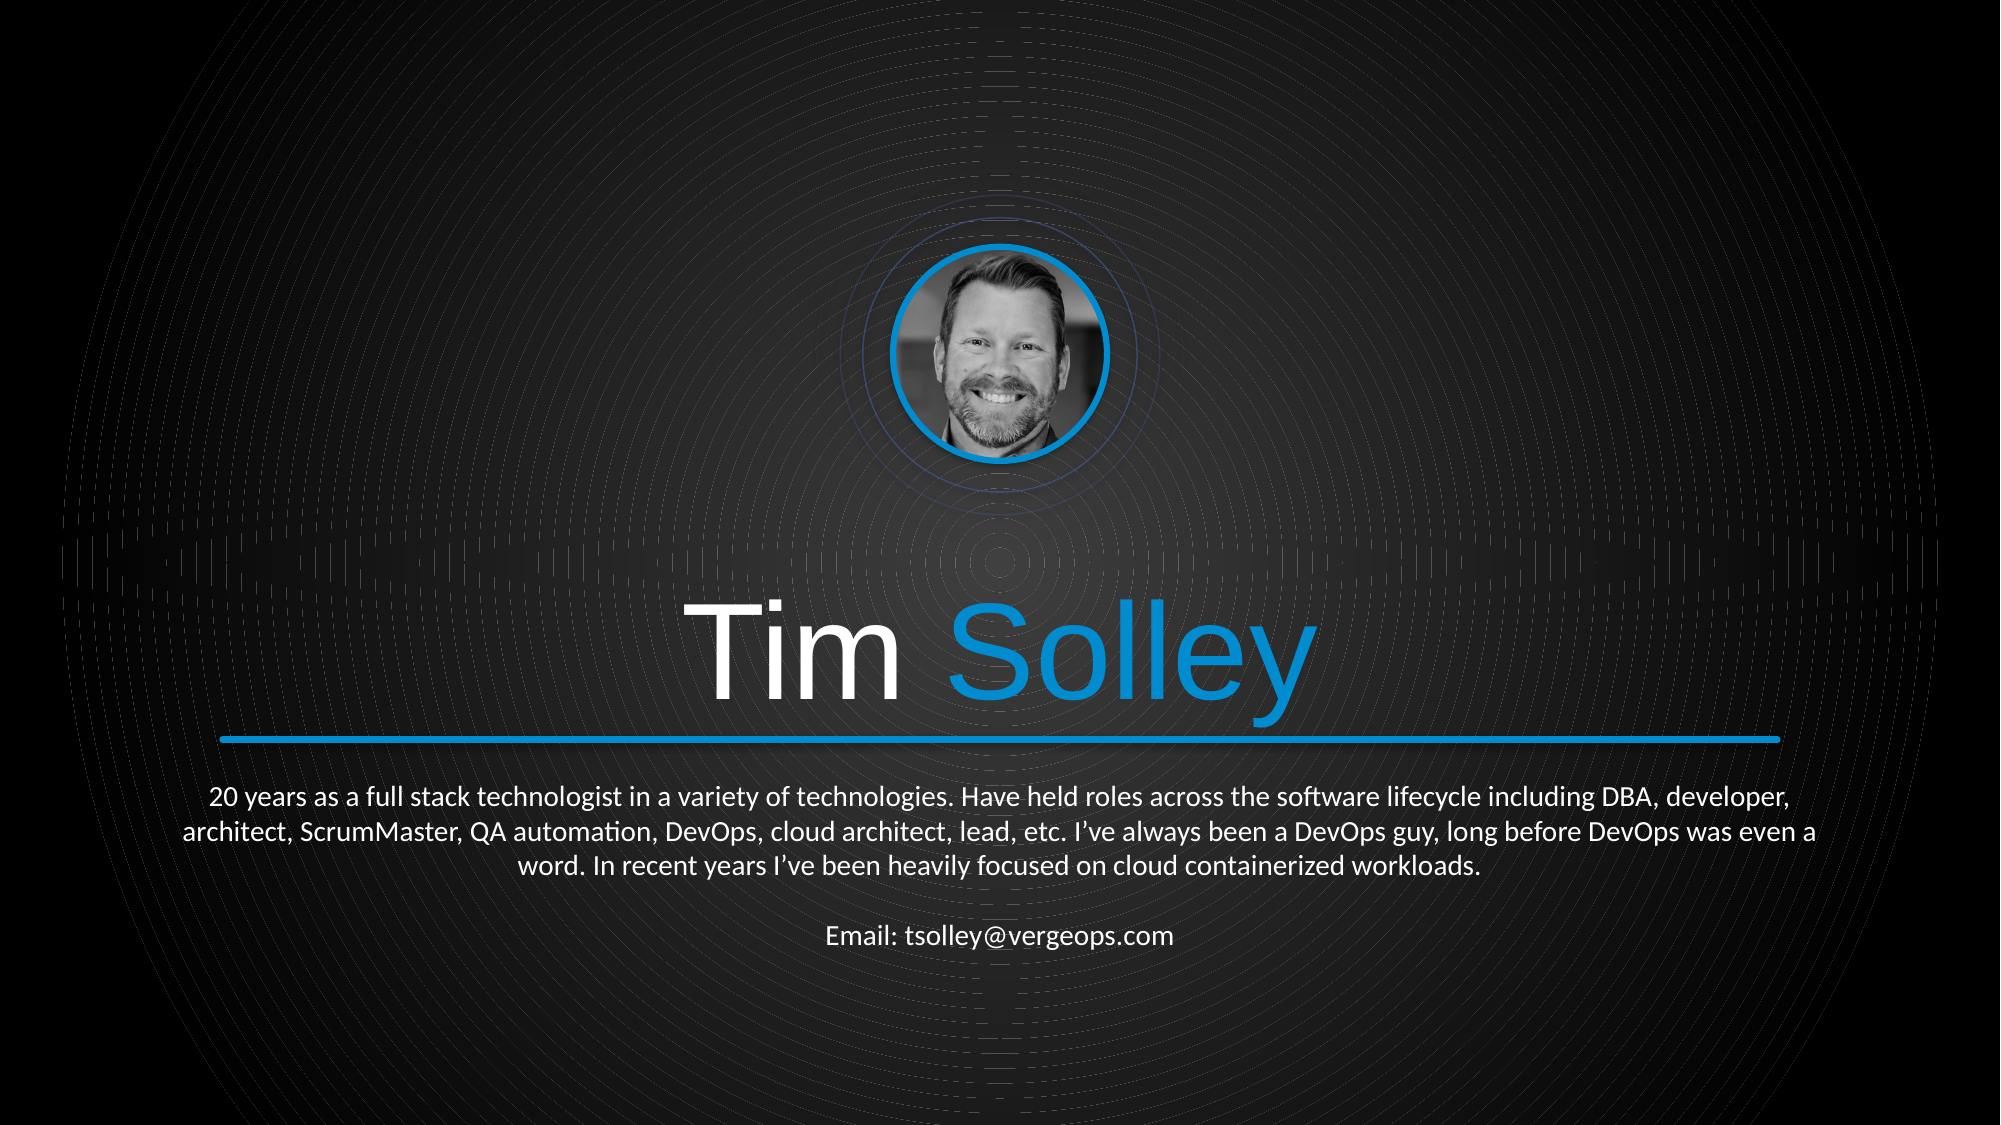

# Tim Solley
20 years as a full stack technologist in a variety of technologies. Have held roles across the software lifecycle including DBA, developer, architect, ScrumMaster, QA automation, DevOps, cloud architect, lead, etc. I’ve always been a DevOps guy, long before DevOps was even a word. In recent years I’ve been heavily focused on cloud containerized workloads.

Email: tsolley@vergeops.com